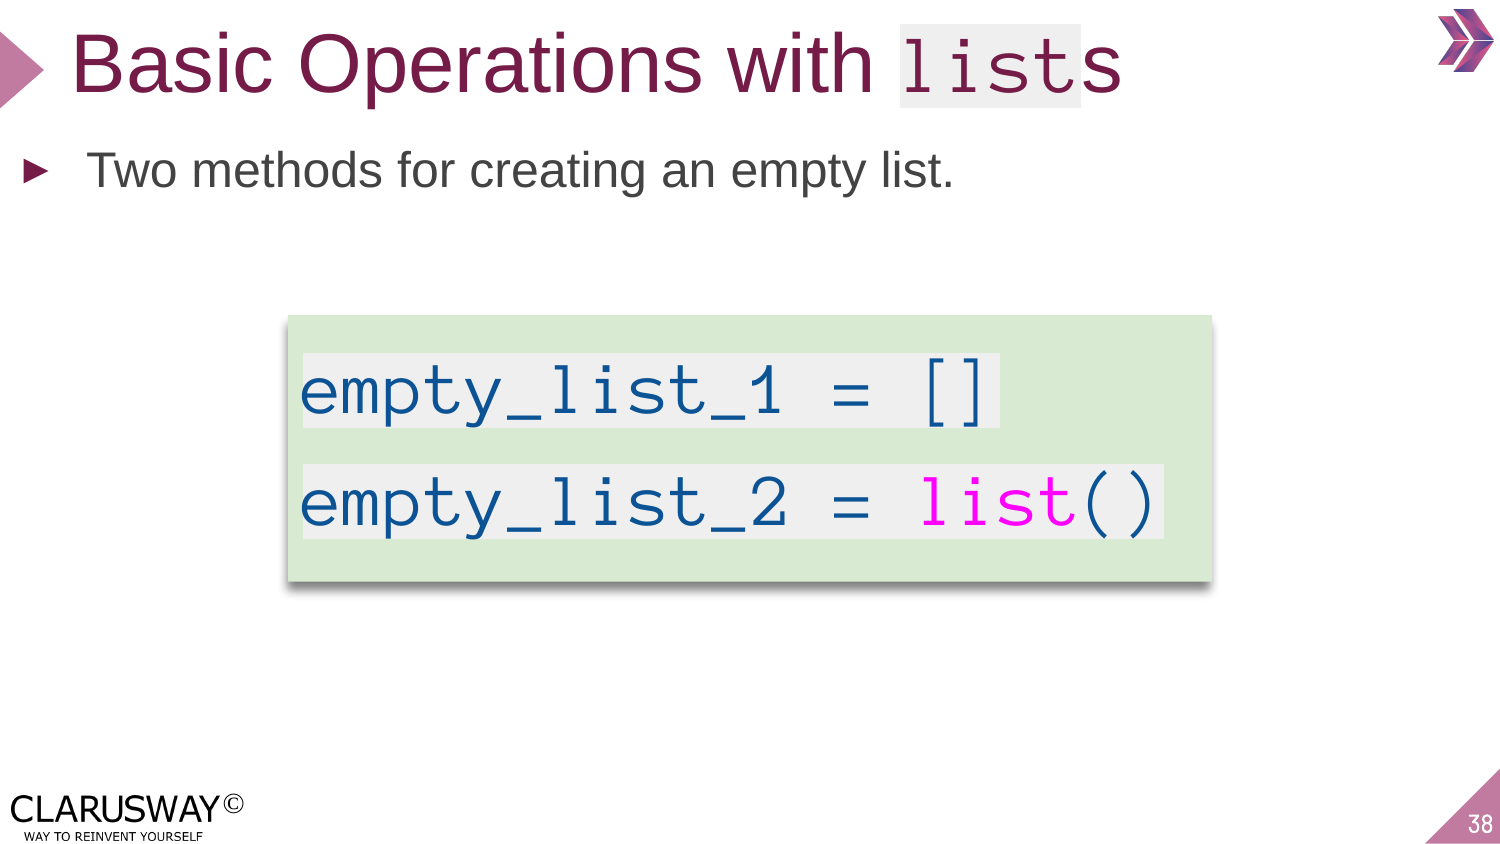

# Basic Operations with lists
Two methods for creating an empty list.
empty_list_1 = []
empty_list_2 = list()
38